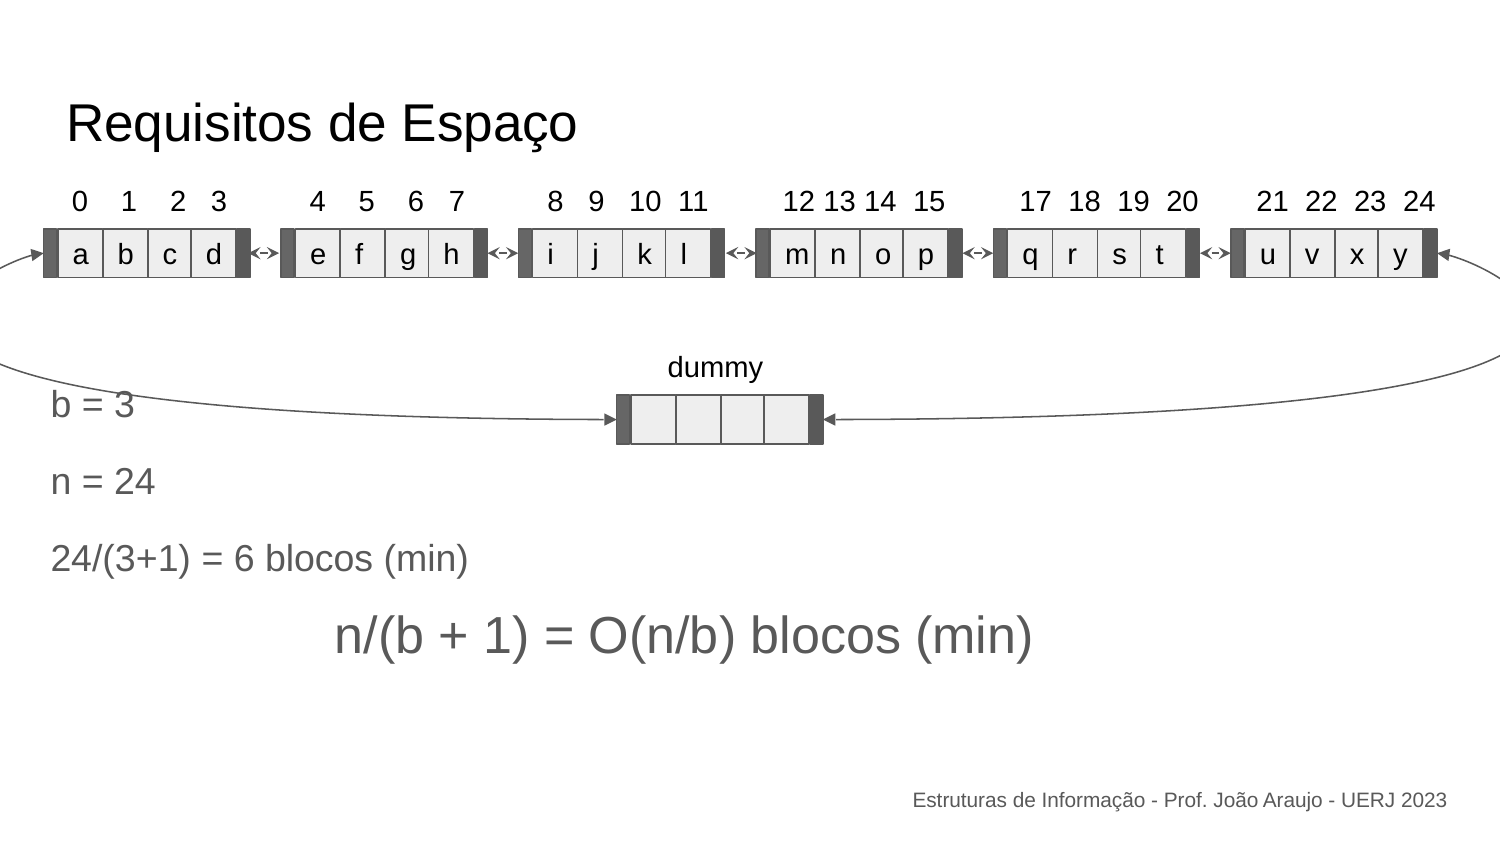

# Requisitos de Espaço
0    1    2   3          4    5    6   7          8   9   10  11         12 13 14  15         17  18  19  20       21  22  23  24

a
b
c
d

e
f
g
h

i
j
k
l

m
n
o
p

q
r
s
t

u
v
x
y

dummy
b = 3
n = 24
24/(3+1) = 6 blocos (min)

n/(b + 1) = O(n/b) blocos (min)